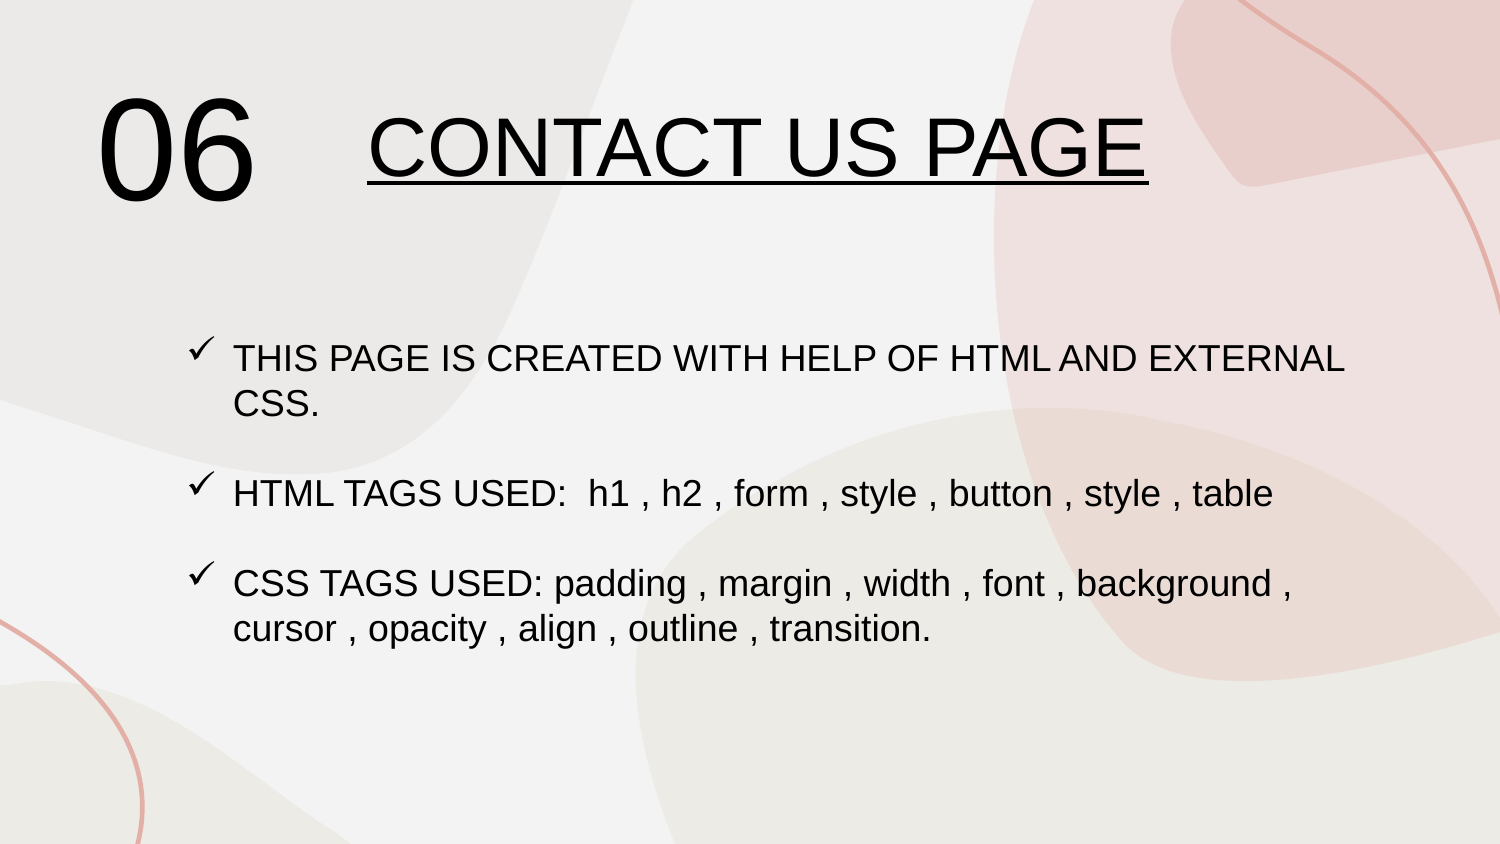

06
CONTACT US PAGE
THIS PAGE IS CREATED WITH HELP OF HTML AND EXTERNAL CSS.

HTML TAGS USED:  h1 , h2 , form , style , button , style , table

CSS TAGS USED: padding , margin , width , font , background , cursor , opacity , align , outline , transition.